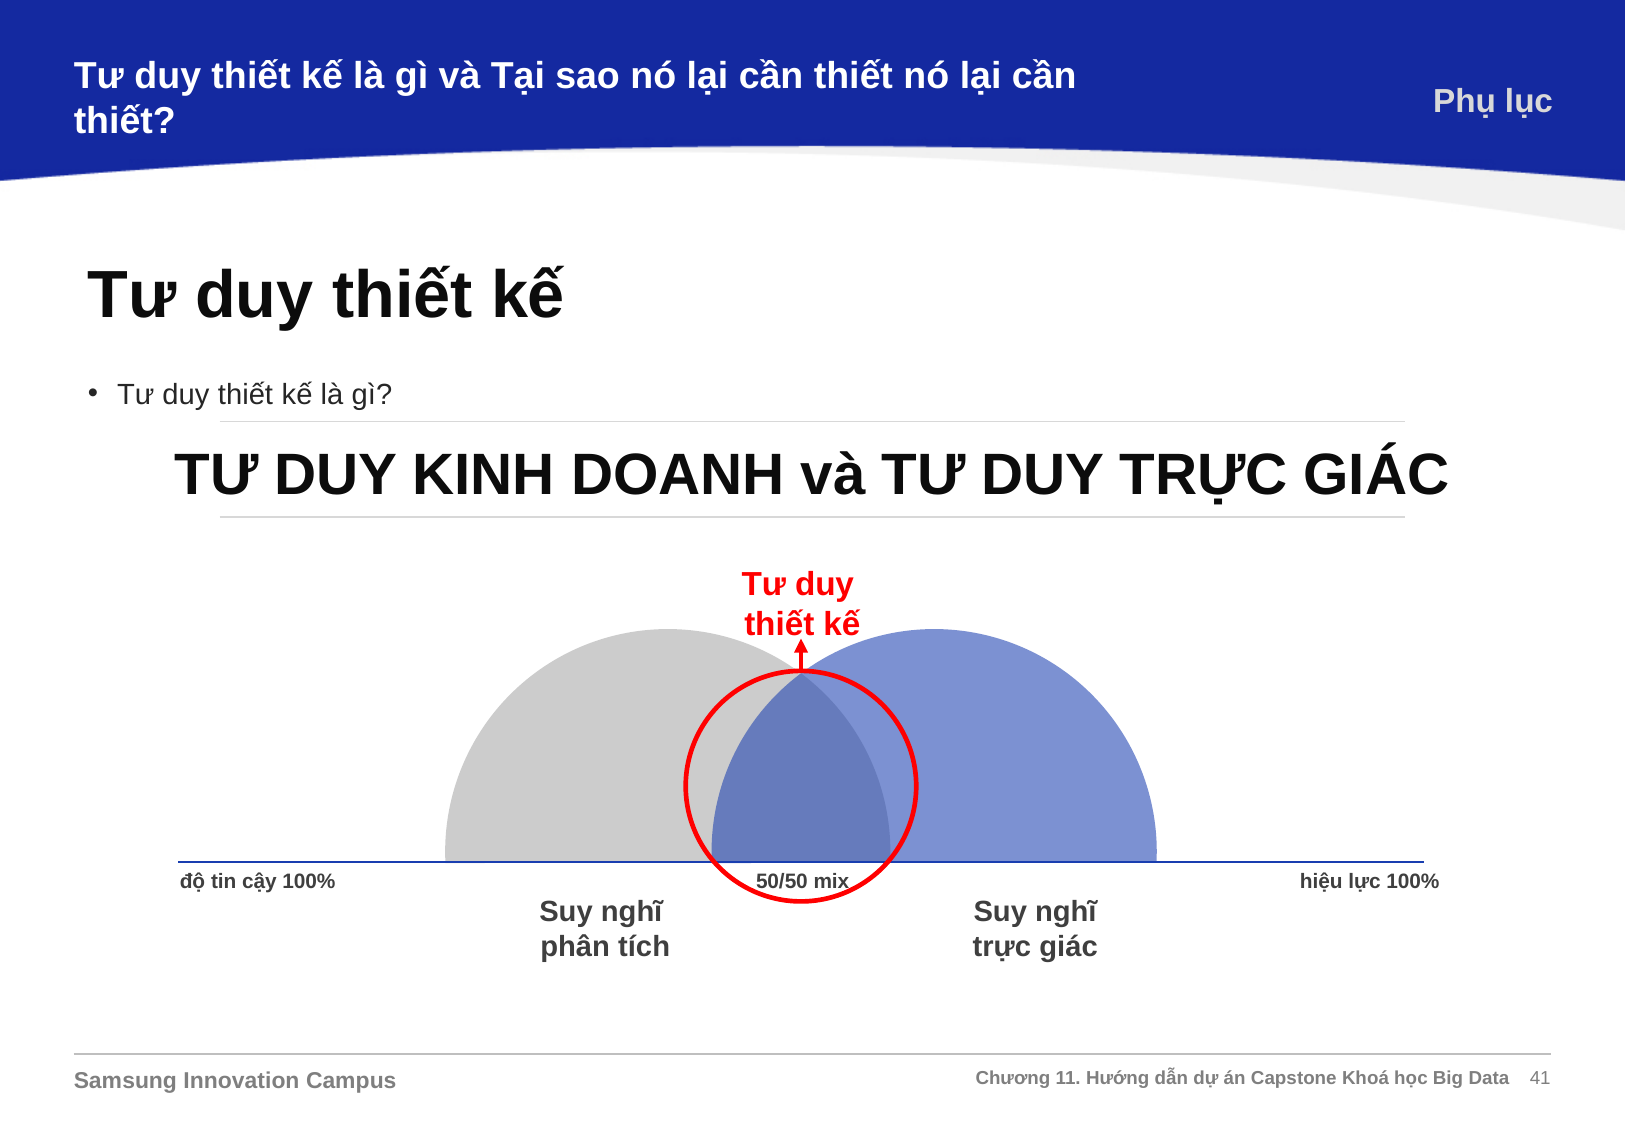

Tư duy thiết kế là gì và Tại sao nó lại cần thiết nó lại cần thiết?
Phụ lục
Tư duy thiết kế
Tư duy thiết kế là gì?
TƯ DUY KINH DOANH và TƯ DUY TRỰC GIÁC
Tư duy
thiết kế

độ tin cậy 100%
50/50 mix
hiệu lực 100%
Suy nghĩ
phân tích
Suy nghĩ
trực giác